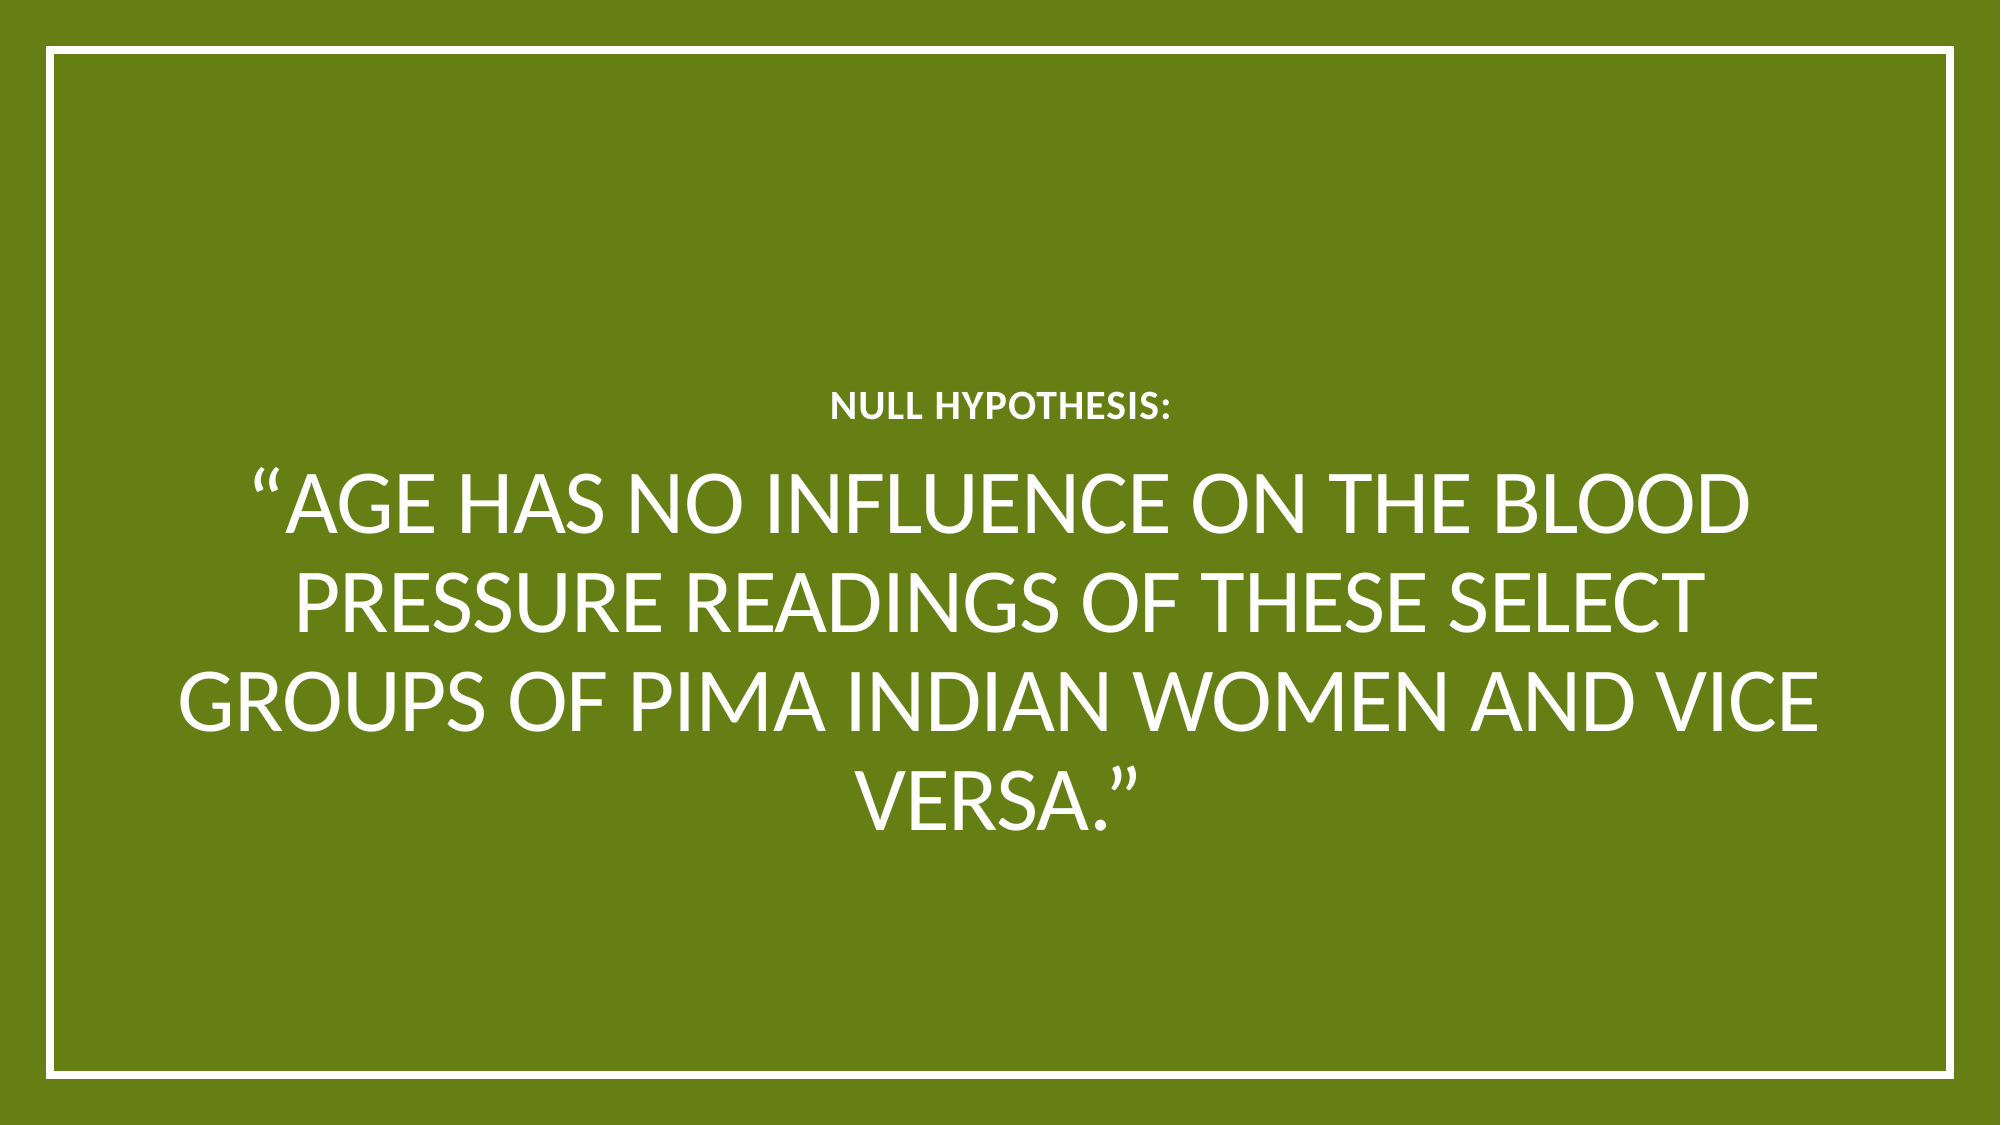

Null hypothesis:
# “age has no influence on the blood pressure readings of these select groups of Pima Indian women and vice versa.”